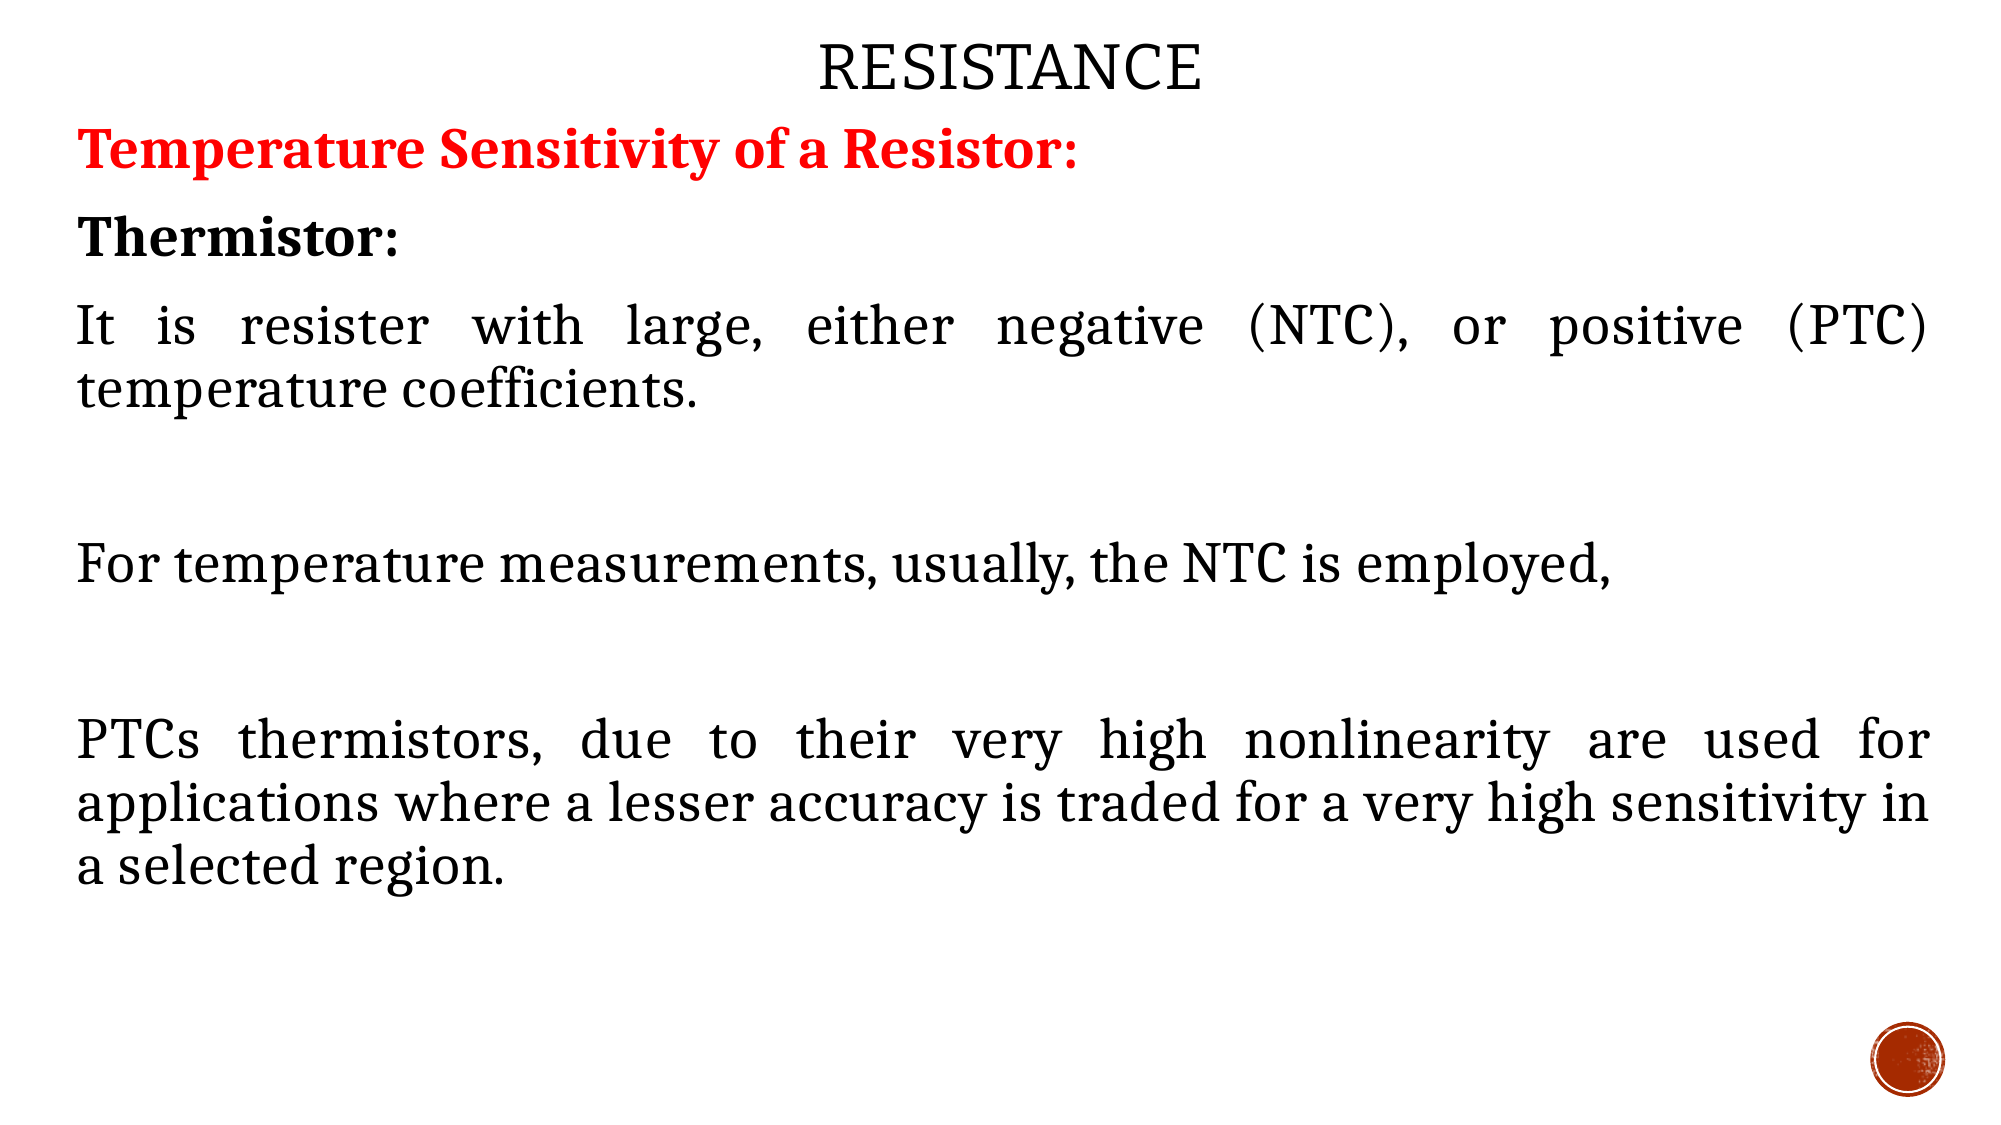

# Resistance
Temperature Sensitivity of a Resistor:
Thermistor:
It is resister with large, either negative (NTC), or positive (PTC) temperature coefficients.

For temperature measurements, usually, the NTC is employed,

PTCs thermistors, due to their very high nonlinearity are used for applications where a lesser accuracy is traded for a very high sensitivity in a selected region.